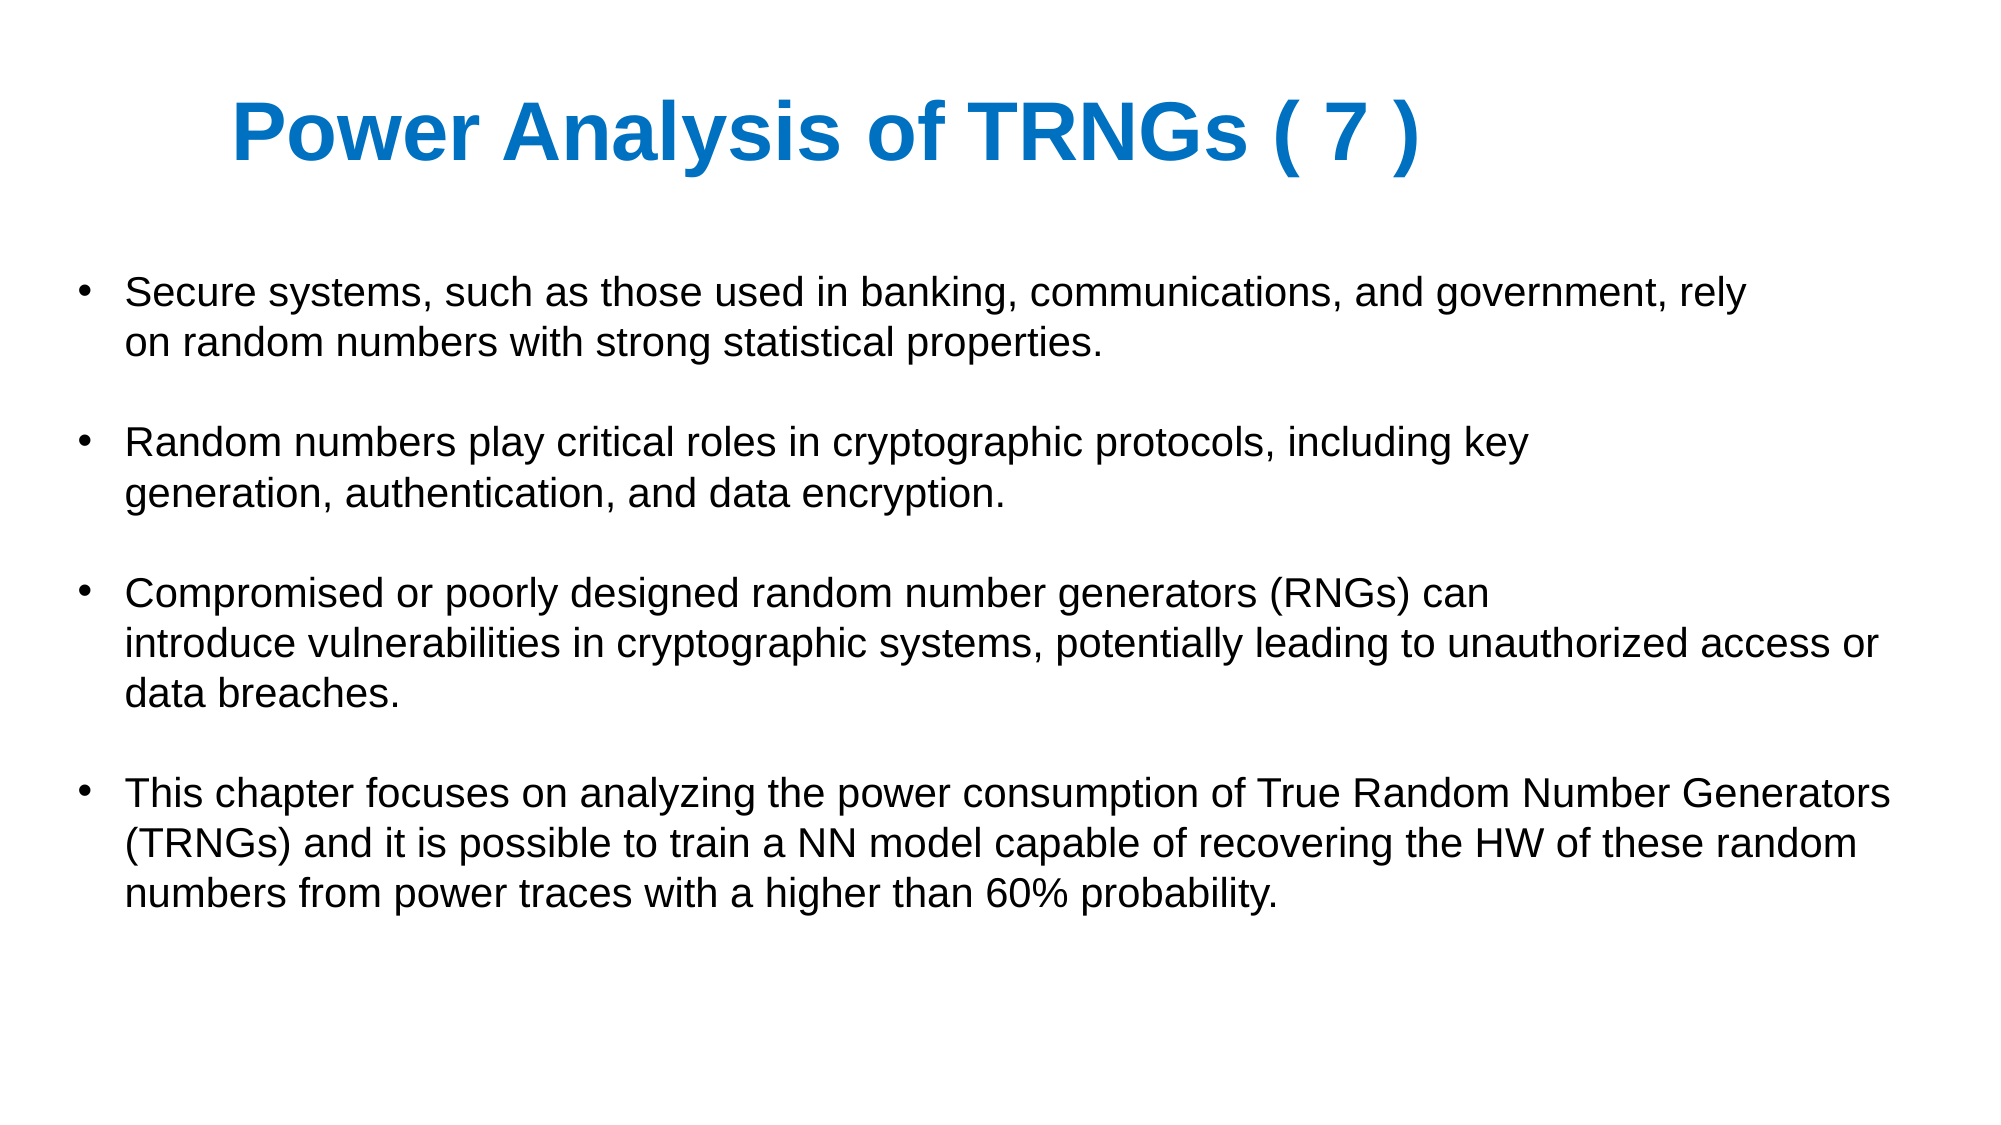

Power Analysis of TRNGs ( 7 )

Secure systems, such as those used in banking, communications, and government, rely on random numbers with strong statistical properties.

Random numbers play critical roles in cryptographic protocols, including key generation, authentication, and data encryption.

Compromised or poorly designed random number generators (RNGs) can introduce vulnerabilities in cryptographic systems, potentially leading to unauthorized access or data breaches.

This chapter focuses on analyzing the power consumption of True Random Number Generators (TRNGs) and it is possible to train a NN model capable of recovering the HW of these random numbers from power traces with a higher than 60% probability.